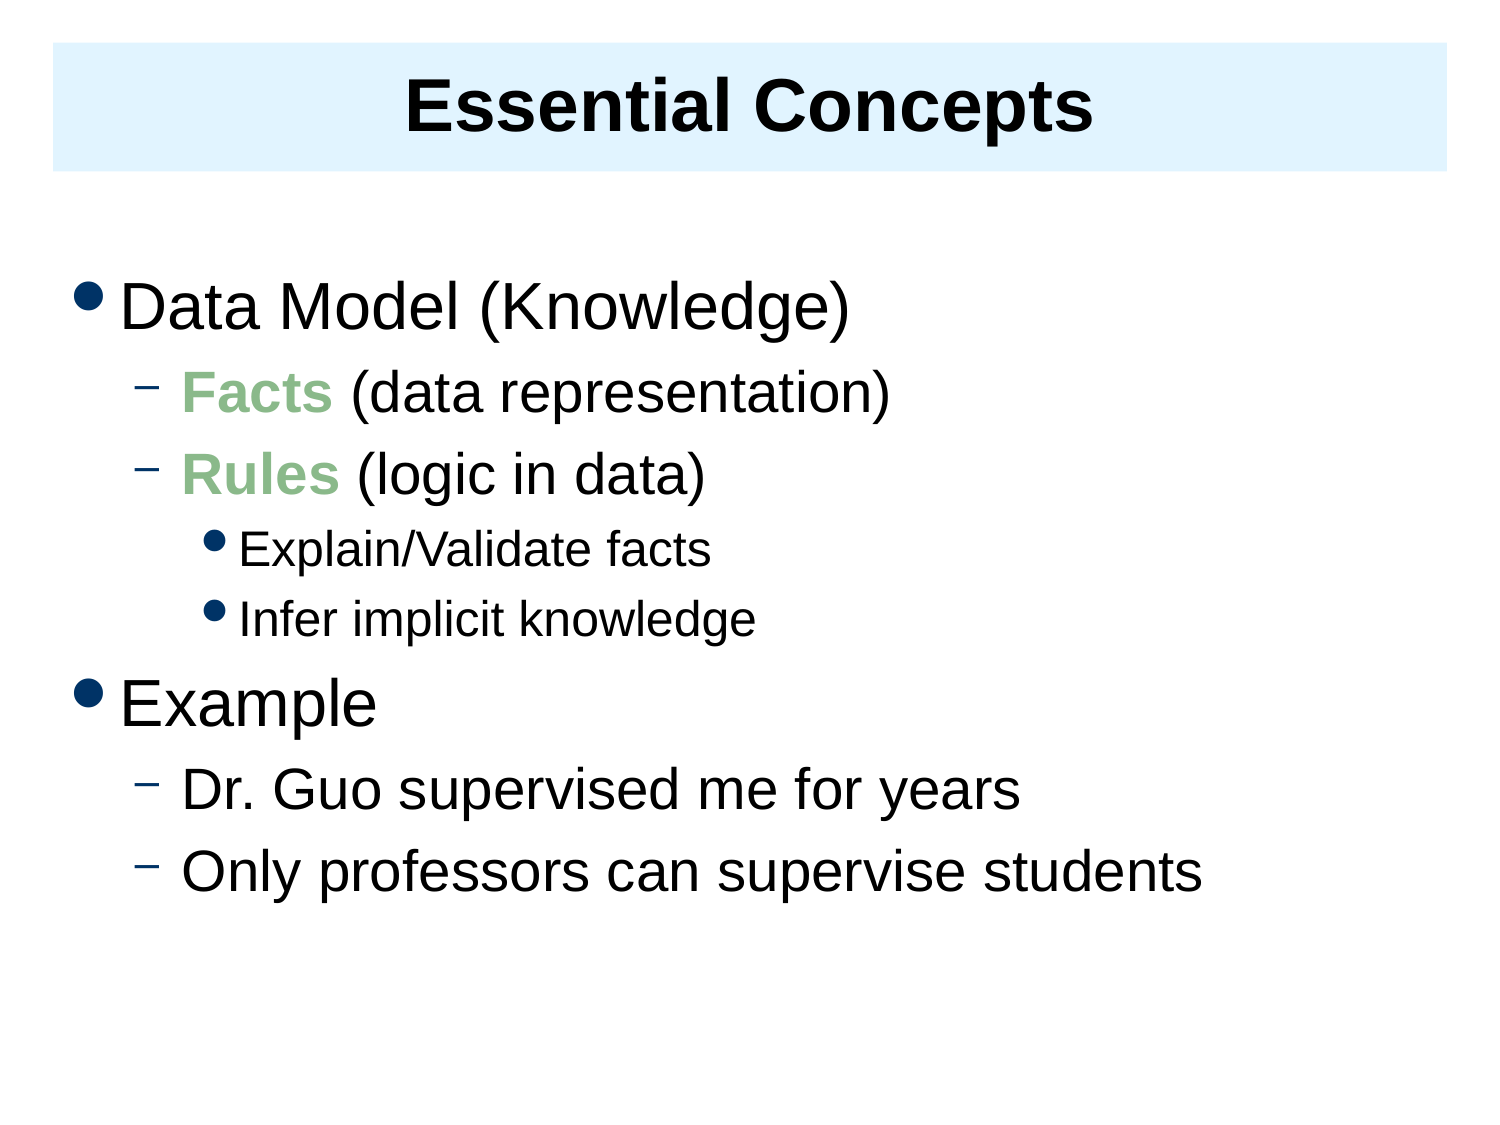

# Essential Concepts
Data Model (Knowledge)
Facts (data representation)
Rules (logic in data)
Explain/Validate facts
Infer implicit knowledge
Example
Dr. Guo supervised me for years
Only professors can supervise students